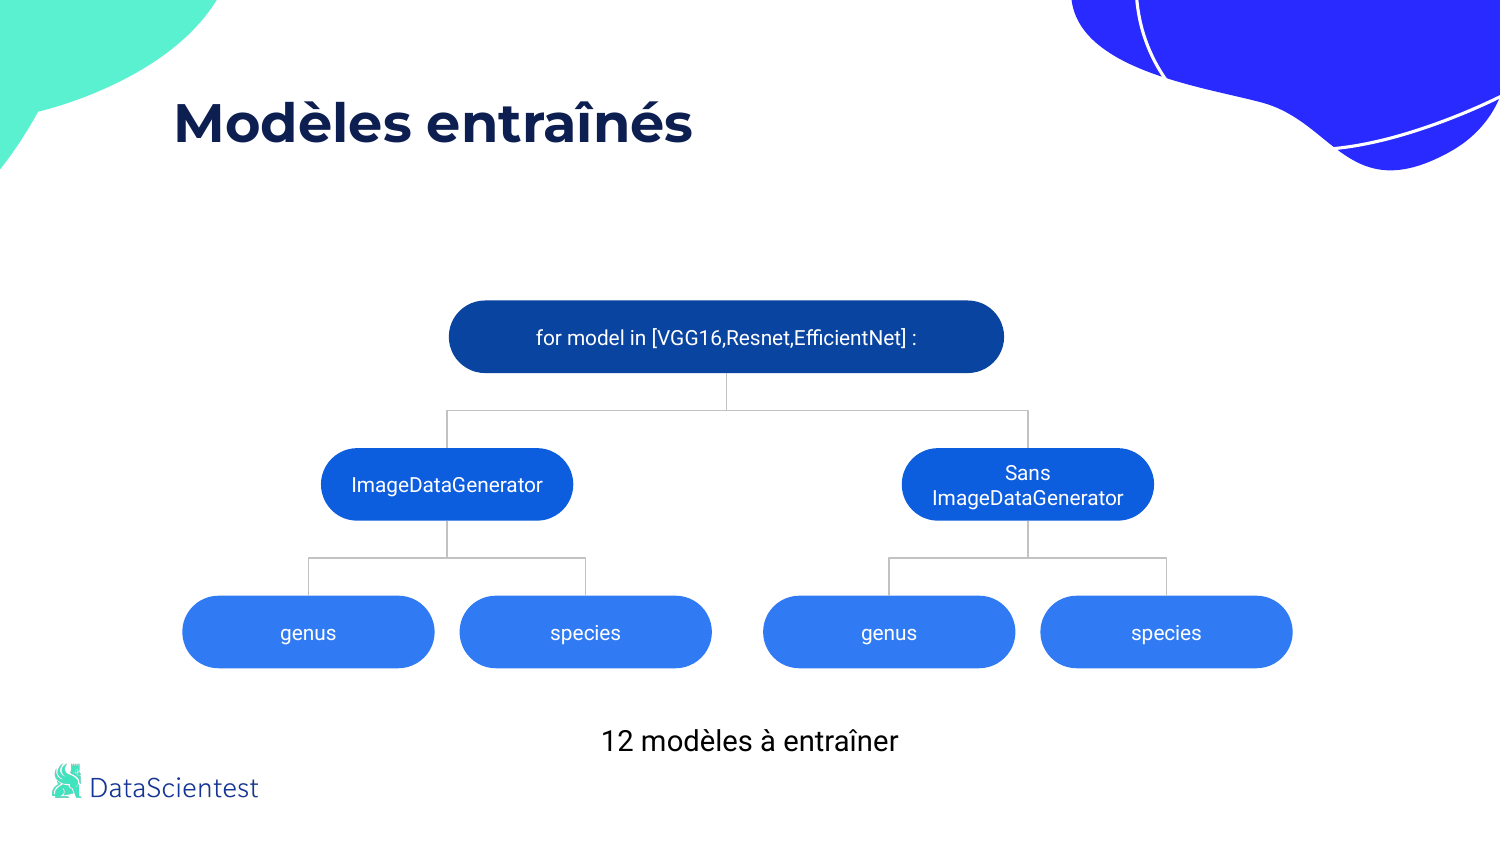

# Modèles entraînés
for model in [VGG16,Resnet,EfficientNet] :
ImageDataGenerator
Sans ImageDataGenerator
genus
species
genus
species
12 modèles à entraîner